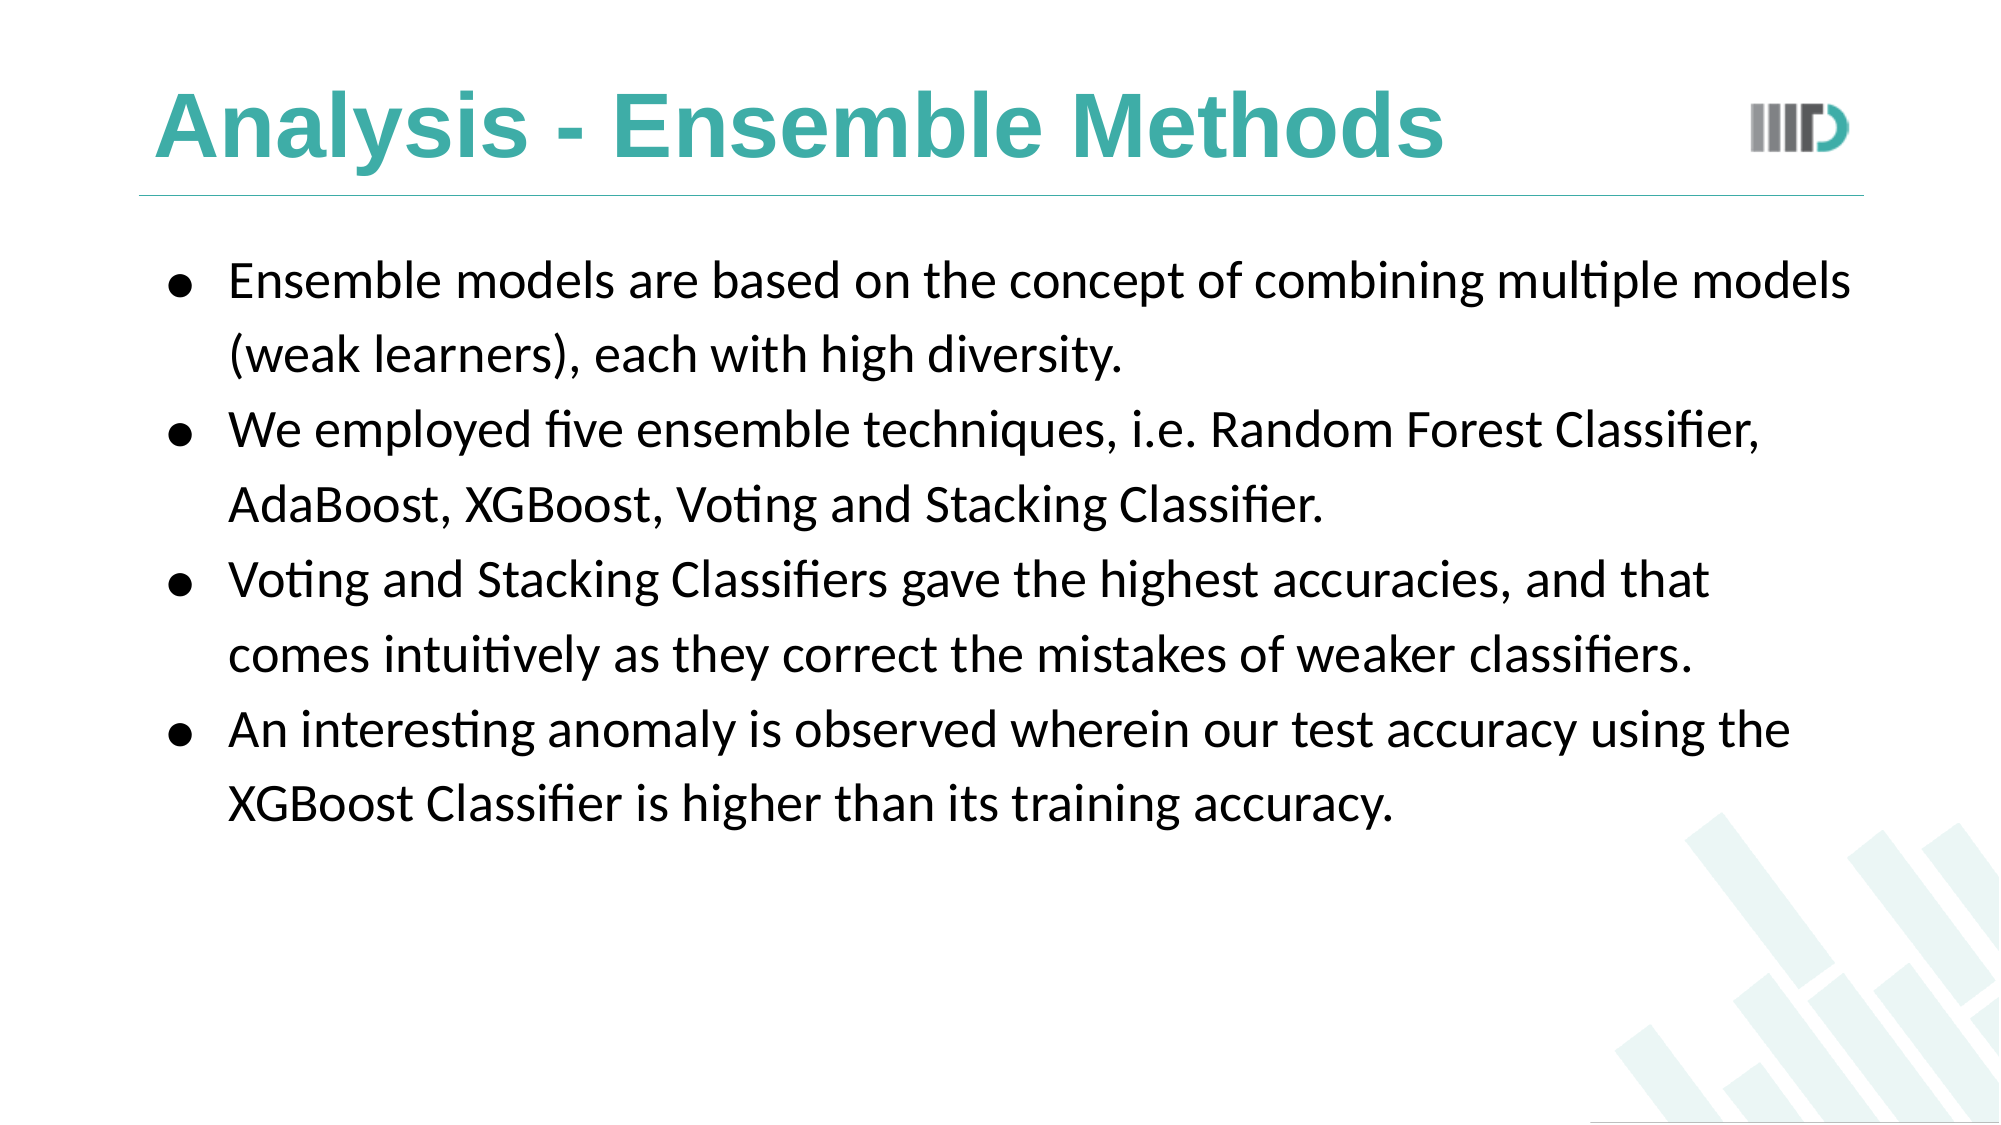

# Analysis - Ensemble Methods
Ensemble models are based on the concept of combining multiple models (weak learners), each with high diversity.
We employed five ensemble techniques, i.e. Random Forest Classifier, AdaBoost, XGBoost, Voting and Stacking Classifier.
Voting and Stacking Classifiers gave the highest accuracies, and that comes intuitively as they correct the mistakes of weaker classifiers.
An interesting anomaly is observed wherein our test accuracy using the XGBoost Classifier is higher than its training accuracy.